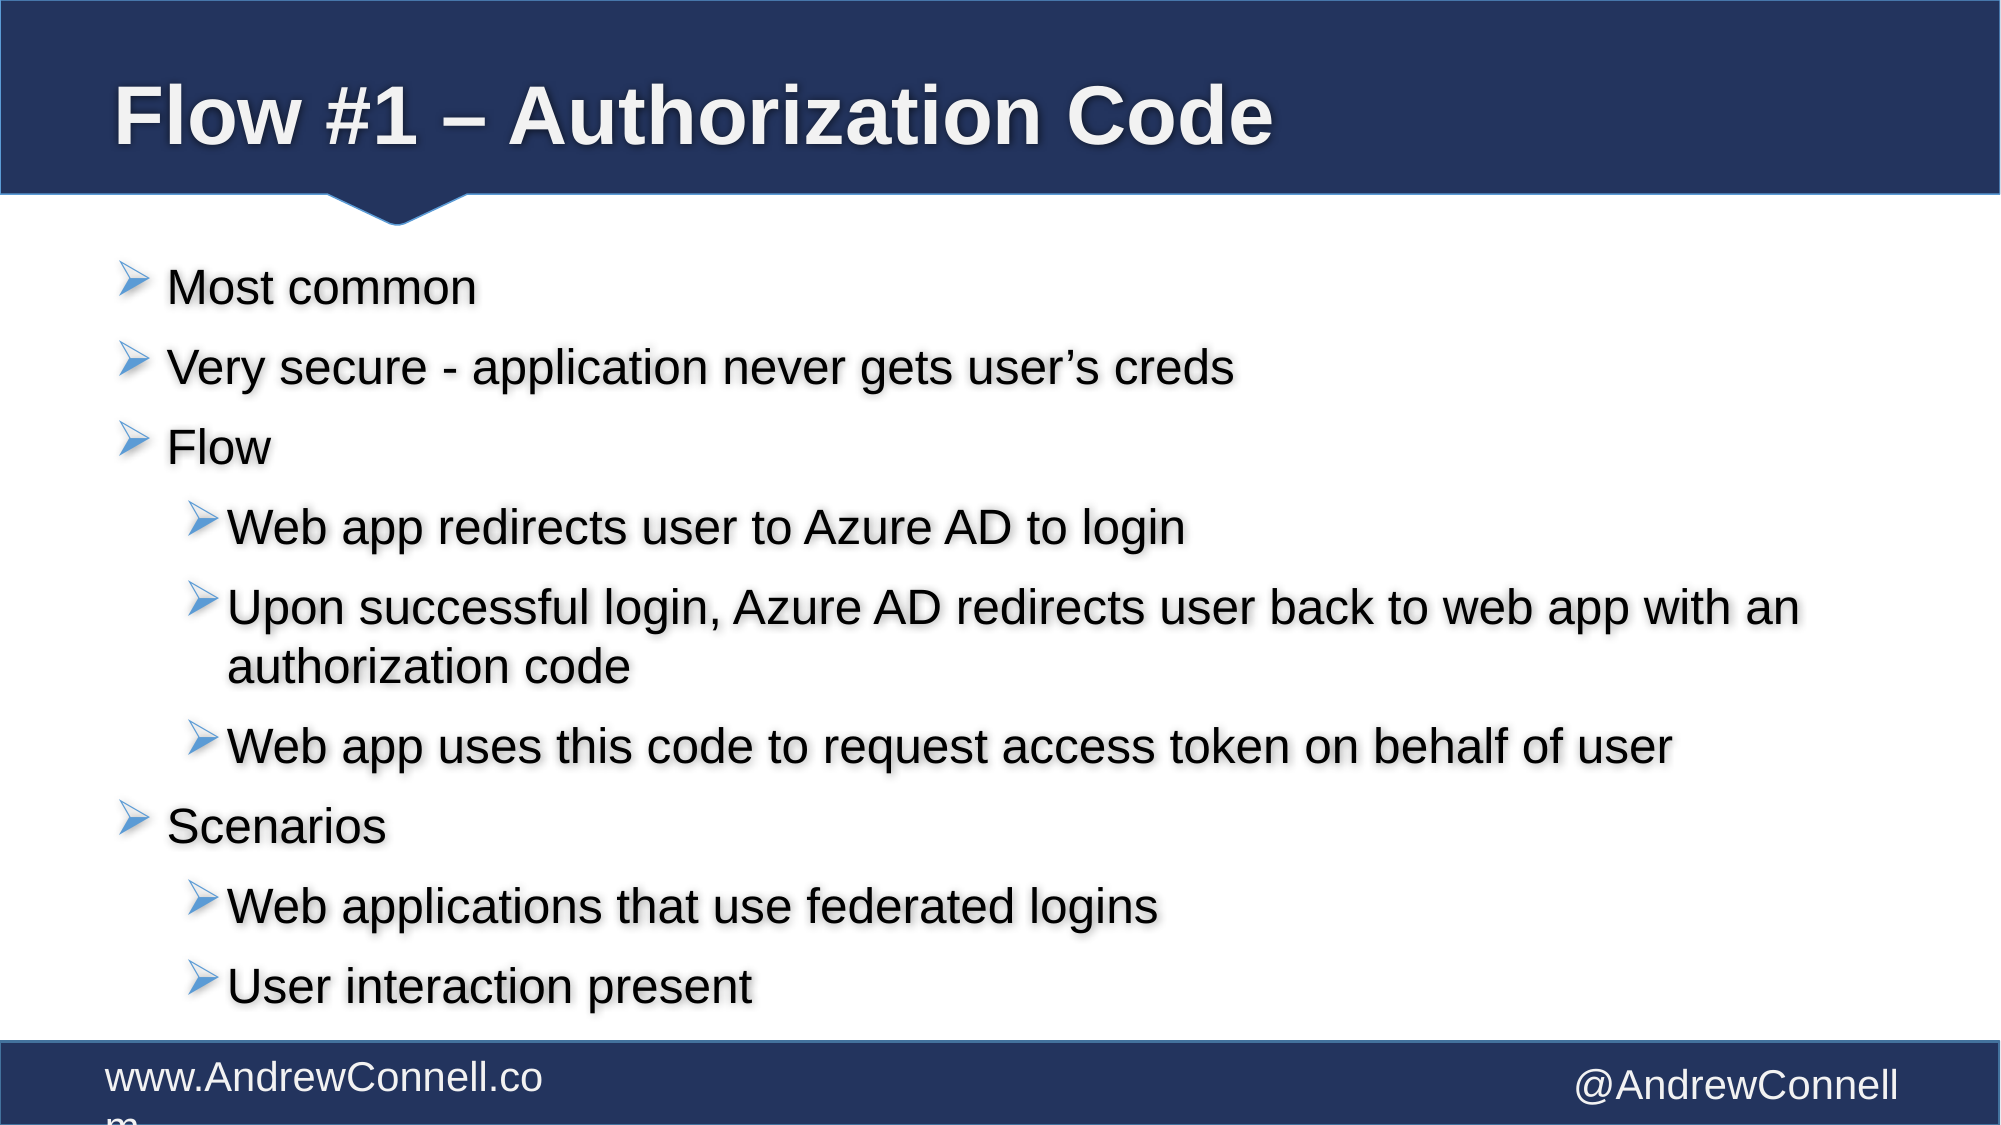

# Flow #1 – Authorization Code
Most common
Very secure - application never gets user’s creds
Flow
Web app redirects user to Azure AD to login
Upon successful login, Azure AD redirects user back to web app with an authorization code
Web app uses this code to request access token on behalf of user
Scenarios
Web applications that use federated logins
User interaction present